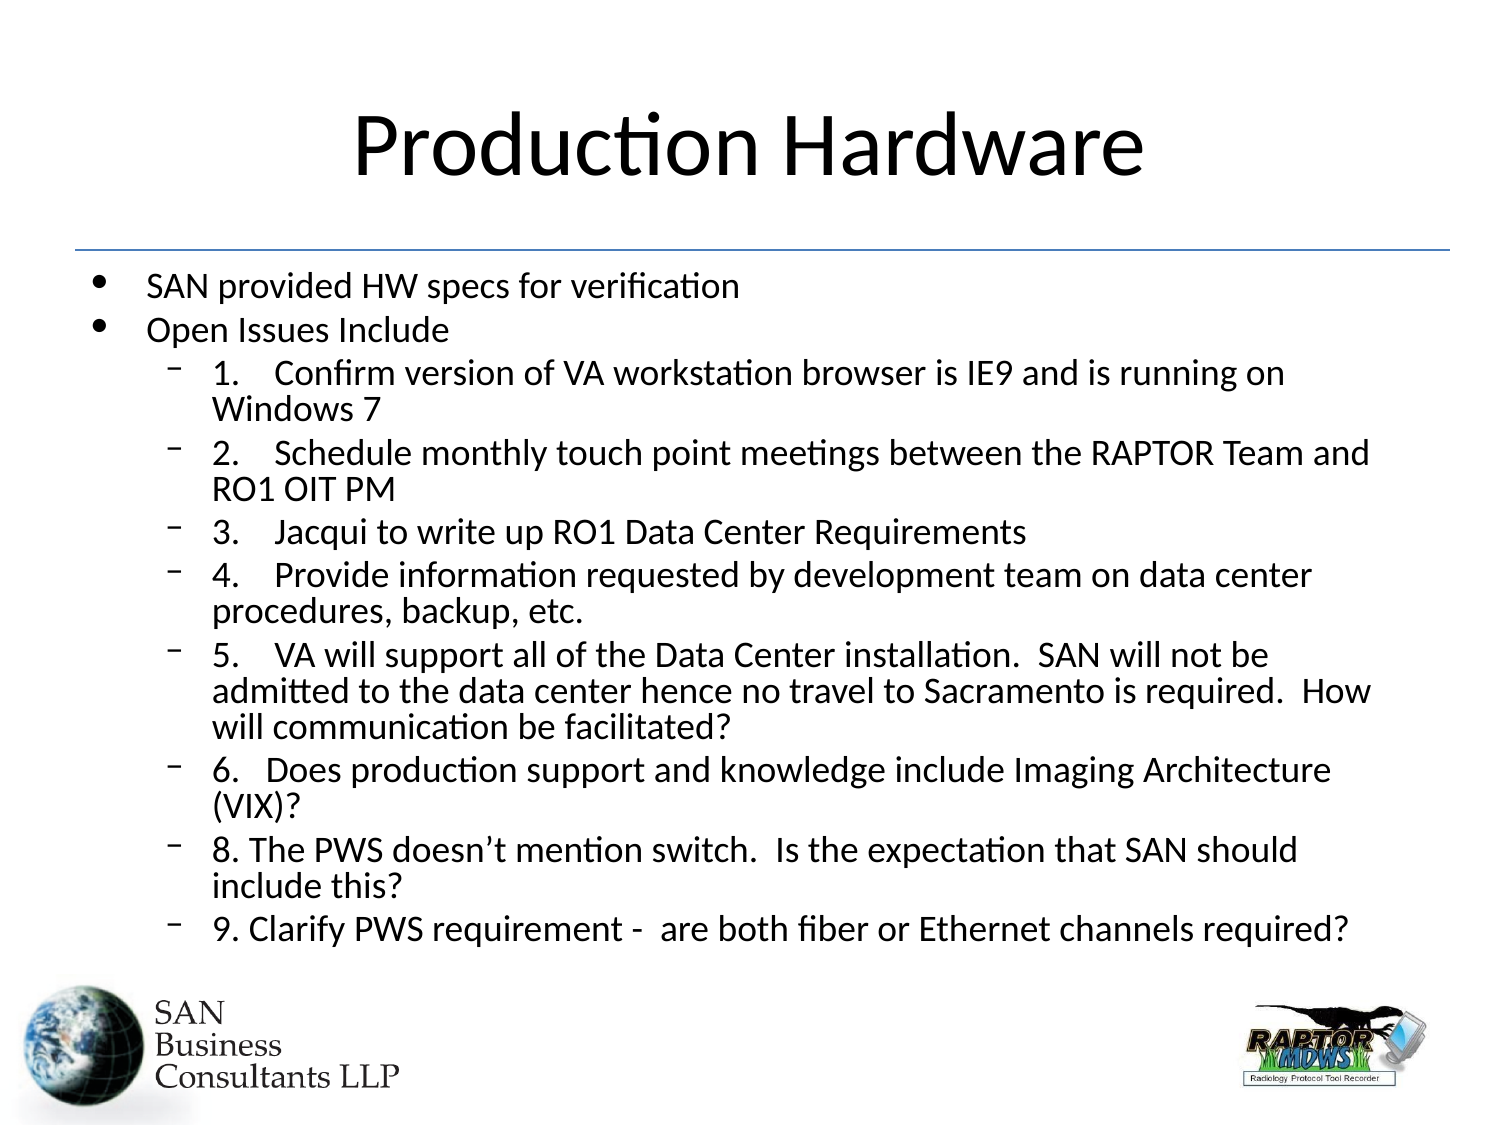

# Production Hardware
SAN provided HW specs for verification
Open Issues Include
1.    Confirm version of VA workstation browser is IE9 and is running on Windows 7
2.    Schedule monthly touch point meetings between the RAPTOR Team and RO1 OIT PM
3.    Jacqui to write up RO1 Data Center Requirements
4.    Provide information requested by development team on data center procedures, backup, etc.
5.    VA will support all of the Data Center installation.  SAN will not be admitted to the data center hence no travel to Sacramento is required.  How will communication be facilitated?
6.   Does production support and knowledge include Imaging Architecture (VIX)?
8. The PWS doesn’t mention switch.  Is the expectation that SAN should include this?
9. Clarify PWS requirement -  are both fiber or Ethernet channels required?